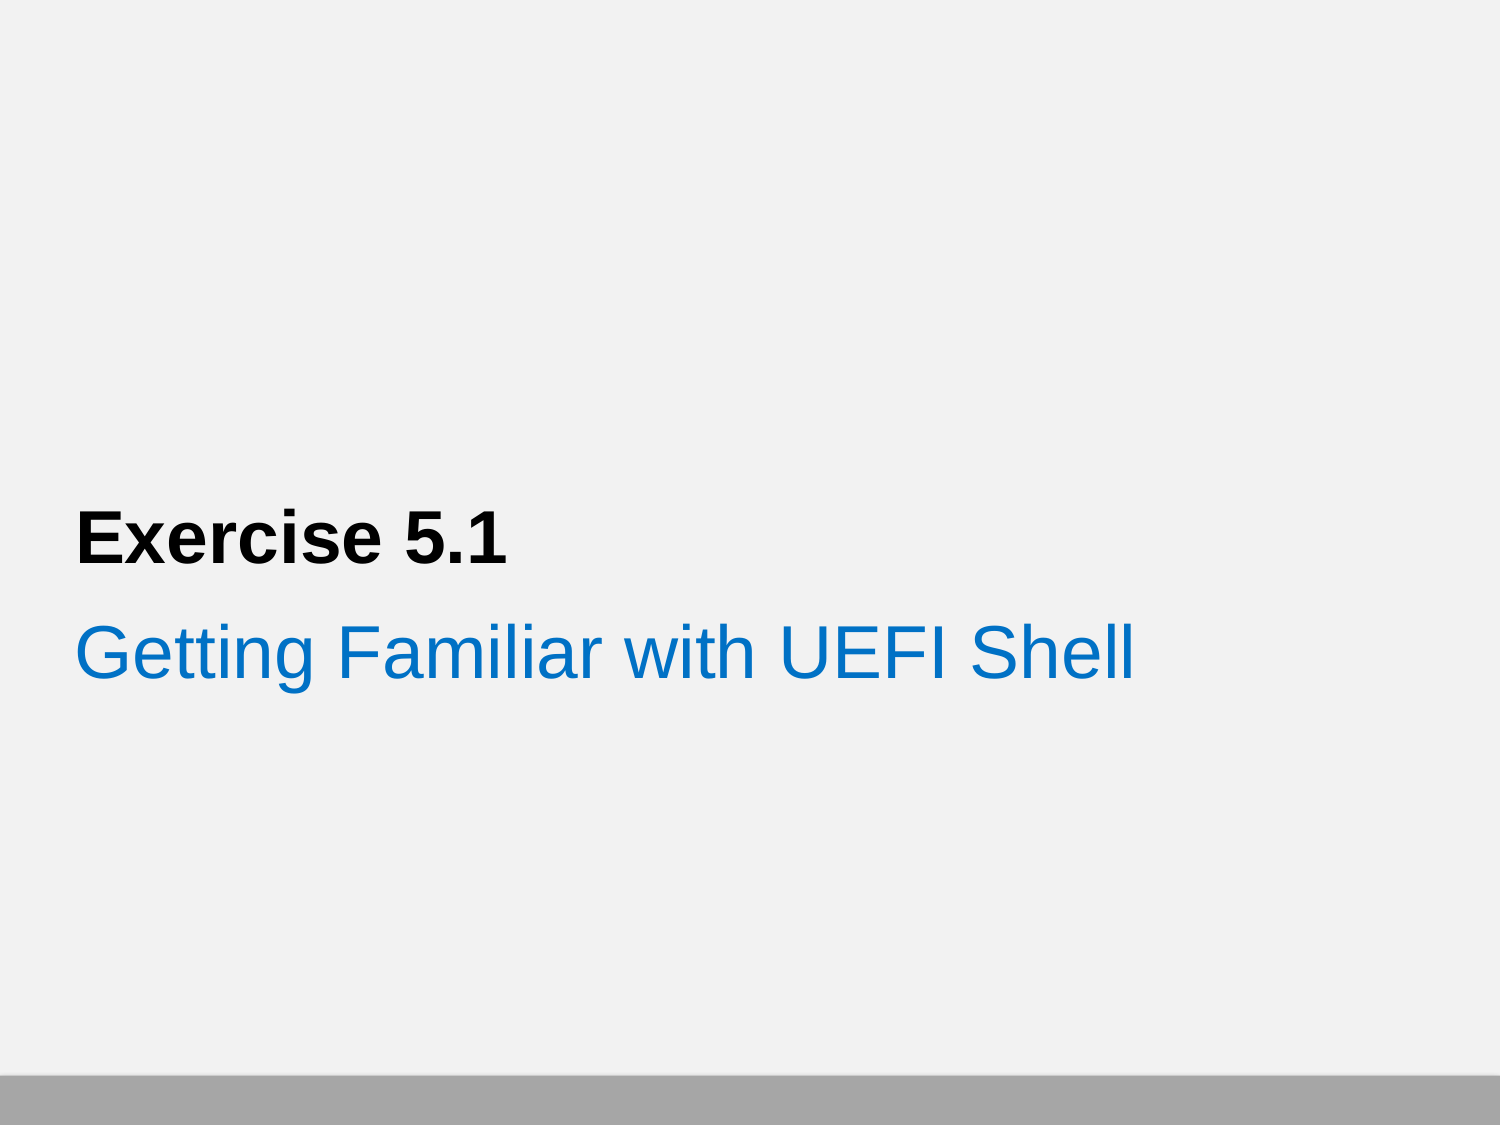

# Exercise 5.1
Getting Familiar with UEFI Shell